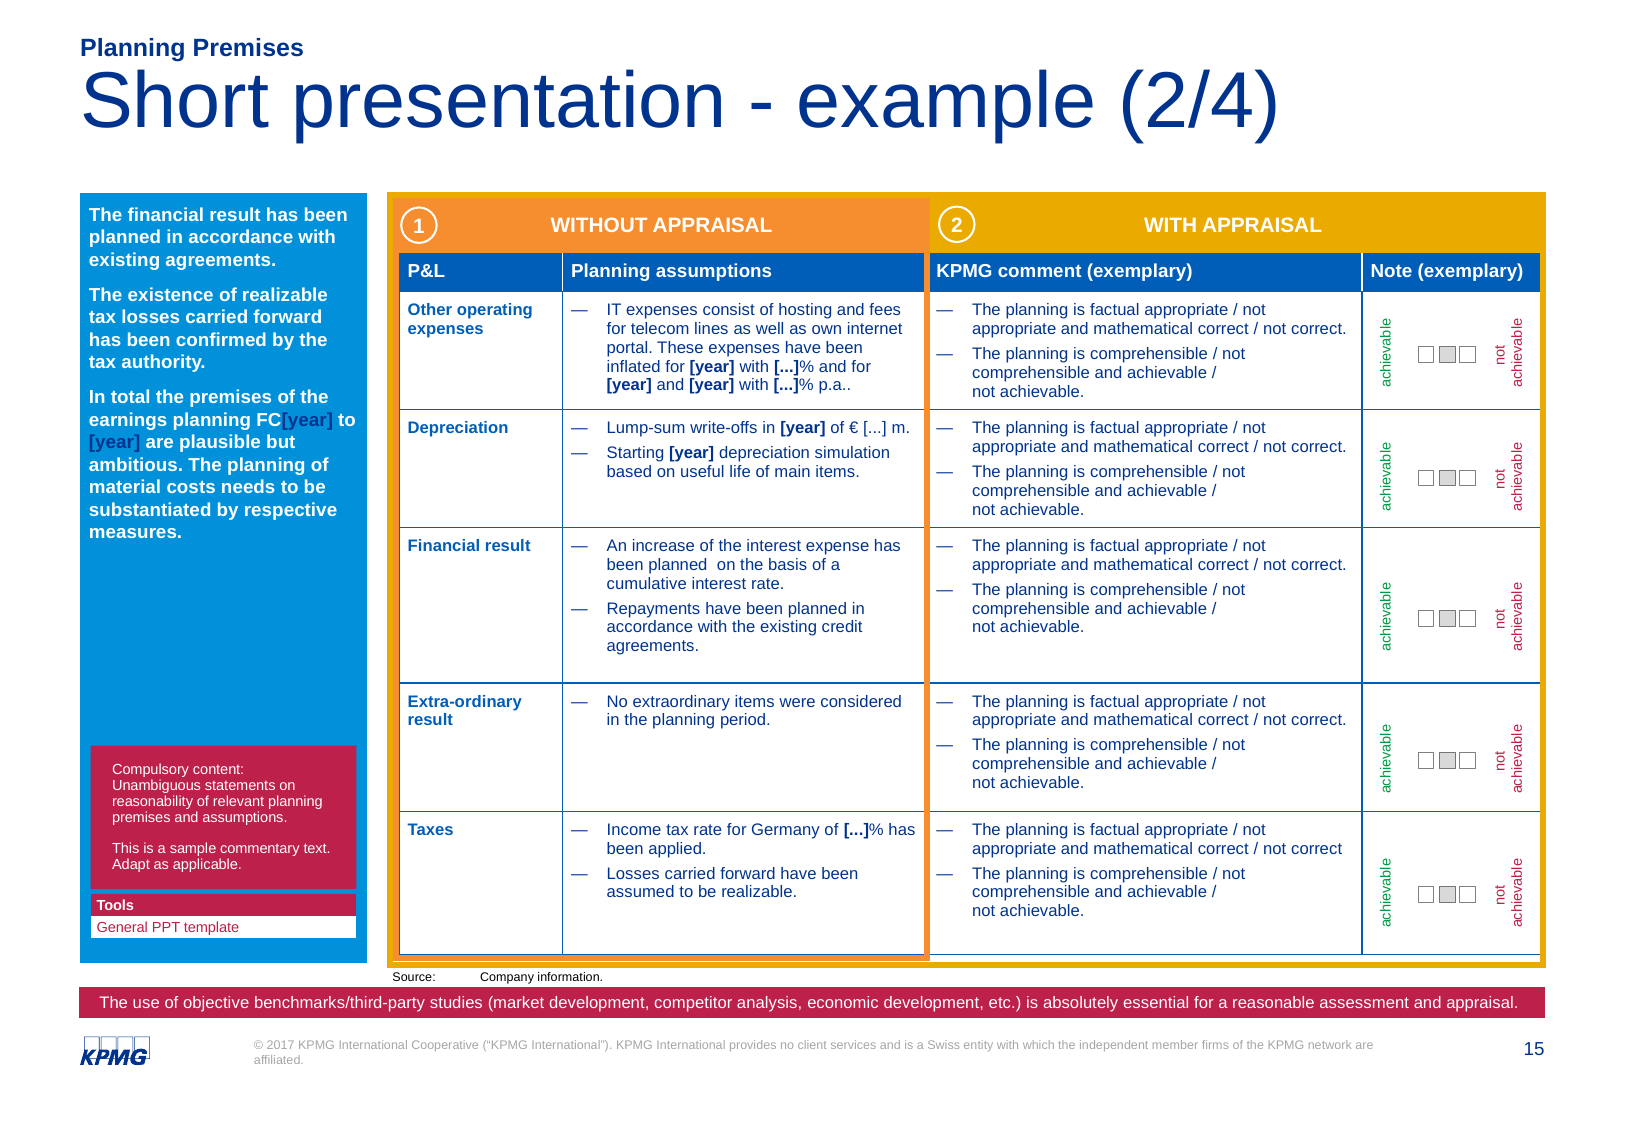

Planning Premises
# Short presentation - example (2/4)
The financial result has been planned in accordance with existing agreements.
The existence of realizable tax losses carried forward has been confirmed by the tax authority.
In total the premises of the earnings planning FC[year] to [year] are plausible but ambitious. The planning of material costs needs to be substantiated by respective measures.

WITH APPRAISAL
WITHOUT APPRAISAL
2
1

| P&L | Planning assumptions | KPMG comment (exemplary) | Note (exemplary) |
| --- | --- | --- | --- |
| Other operating expenses | IT expenses consist of hosting and fees for telecom lines as well as own internet portal. These expenses have been inflated for [year] with [...]% and for [year] and [year] with [...]% p.a.. | The planning is factual appropriate / not appropriate and mathematical correct / not correct. The planning is comprehensible / not comprehensible and achievable / not achievable. |  |
| Depreciation | Lump-sum write-offs in [year] of € [...] m. Starting [year] depreciation simulation based on useful life of main items. | The planning is factual appropriate / not appropriate and mathematical correct / not correct. The planning is comprehensible / not comprehensible and achievable / not achievable. |  |
| Financial result | An increase of the interest expense has been planned on the basis of a cumulative interest rate. Repayments have been planned in accordance with the existing credit agreements. | The planning is factual appropriate / not appropriate and mathematical correct / not correct. The planning is comprehensible / not comprehensible and achievable / not achievable. |  |
| Extra-ordinary result | No extraordinary items were considered in the planning period. | The planning is factual appropriate / not appropriate and mathematical correct / not correct. The planning is comprehensible / not comprehensible and achievable / not achievable. |  |
| Taxes | Income tax rate for Germany of [...]% has been applied. Losses carried forward have been assumed to be realizable. | The planning is factual appropriate / not appropriate and mathematical correct / not correct The planning is comprehensible / not comprehensible and achievable / not achievable. |  |
| P&L | Planning assumptions | KPMG comment (exemplary) | Note (exemplary) |
| --- | --- | --- | --- |
| Sales | Increase in sales by € [...] m till [year] (CAGR of [...]%). Earnings planned based on price/volume forecast taking the general market expectations and sales measures into account. Order book and contracted volumes account on average for [...]% of sales volume planned p.a.. | The planning is factual appropriate/ not appropriate and mathematical correct/ not correct The planning is comprehensible/ not comprehensible and achievable/ not achievable |  |
| Other operating income | Parallel to the depreciation of the subsidized investments, a special reserve with an equity portion will be realized. | The planning is factual appropriate/ not appropriate and mathematical correct/ not correct The planning is comprehensible/ not comprehensible and achievable/ not achievable |  |
| Cost of material | Costs of material are derived from the sales volume and production cost. Shipping costs are assumed to have a pass-through character. | The planning is factual appropriate/ not appropriate and mathematical correct/ not correct The planning is comprehensible/ not comprehensible and achievable/ not achievable |  |
| Personnel costs | Increase of € [...] m in [year] due to new hires. For [year] and [year] an indexed increase of [...]% p.a. is planned, for [year] management assumed [...]%. | The planning is factual appropriate/ not appropriate and mathematical correct/ not correct The planning is comprehensible/ not comprehensible and achievable/ not achievable |  |
not
achievable
achievable

not
achievable
achievable

not
achievable
achievable

not
achievable
achievable

Compulsory content:
Unambiguous statements on reasonability of relevant planning premises and assumptions.

This is a sample commentary text.
Adapt as applicable.
not
achievable
achievable

| Tools |
| --- |
| General PPT template |
Source:	Company information.
The use of objective benchmarks/third-party studies (market development, competitor analysis, economic development, etc.) is absolutely essential for a reasonable assessment and appraisal.